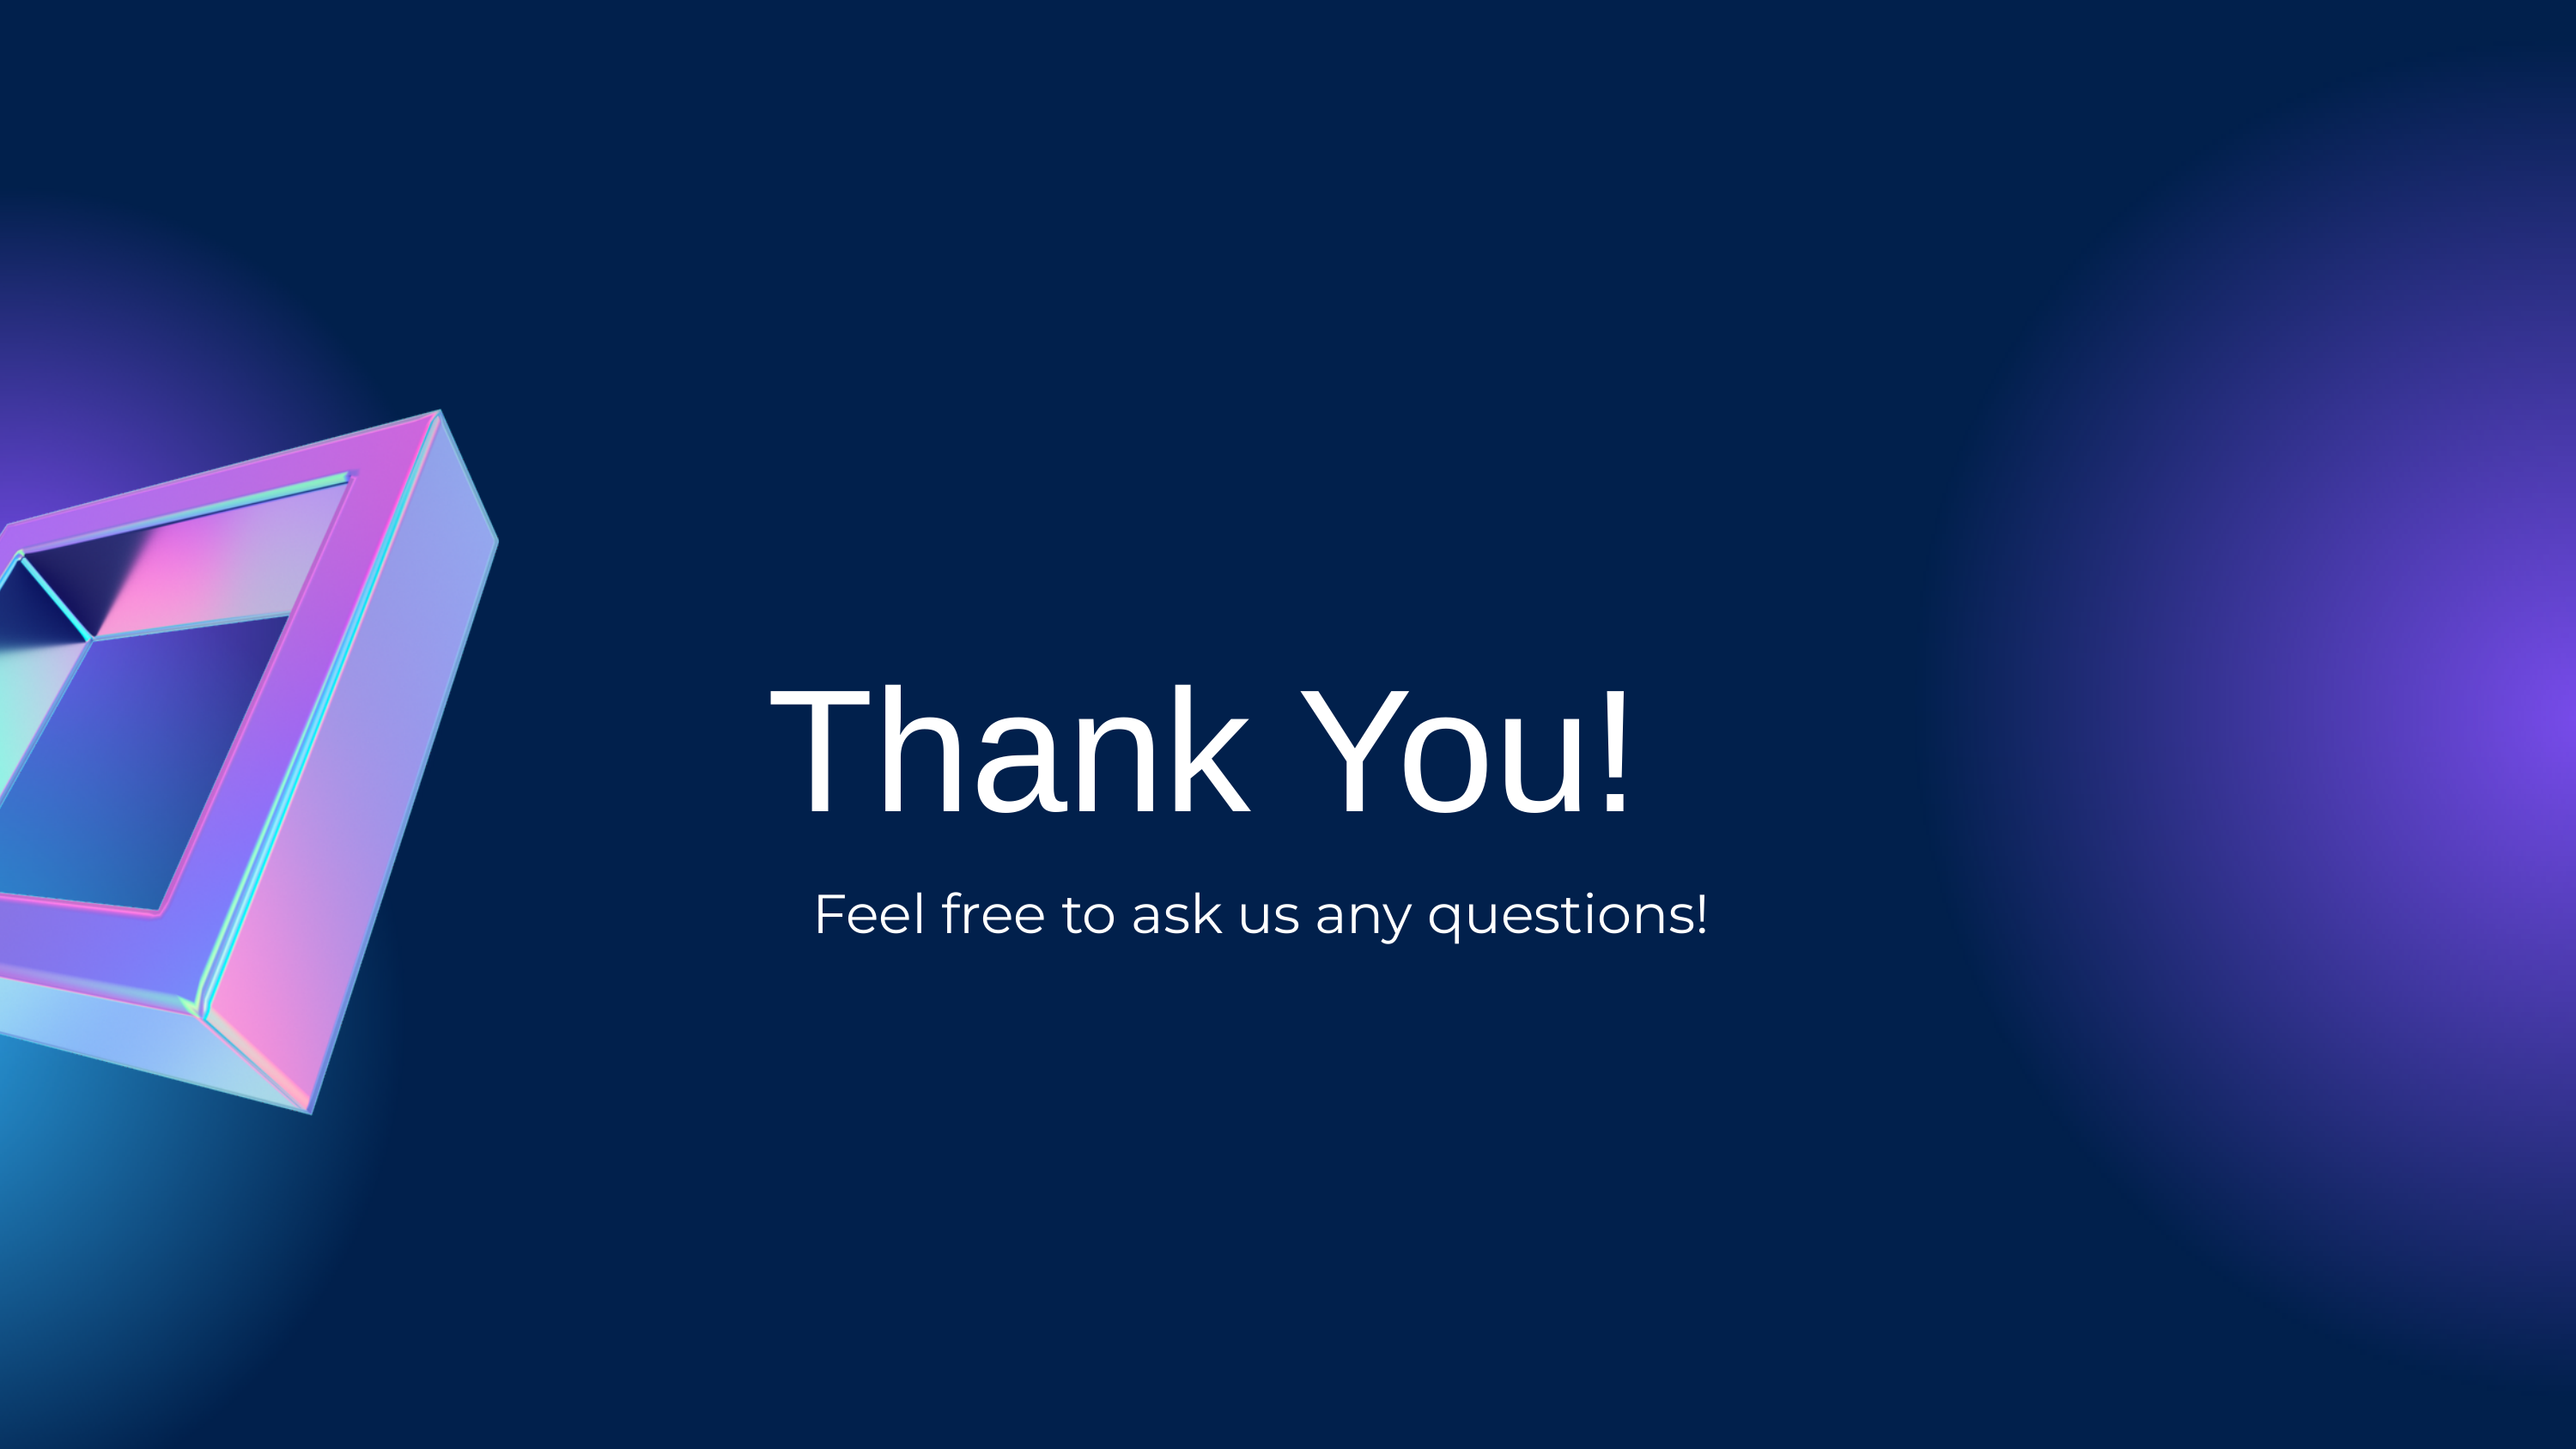

Thank You!
Feel free to ask us any questions!